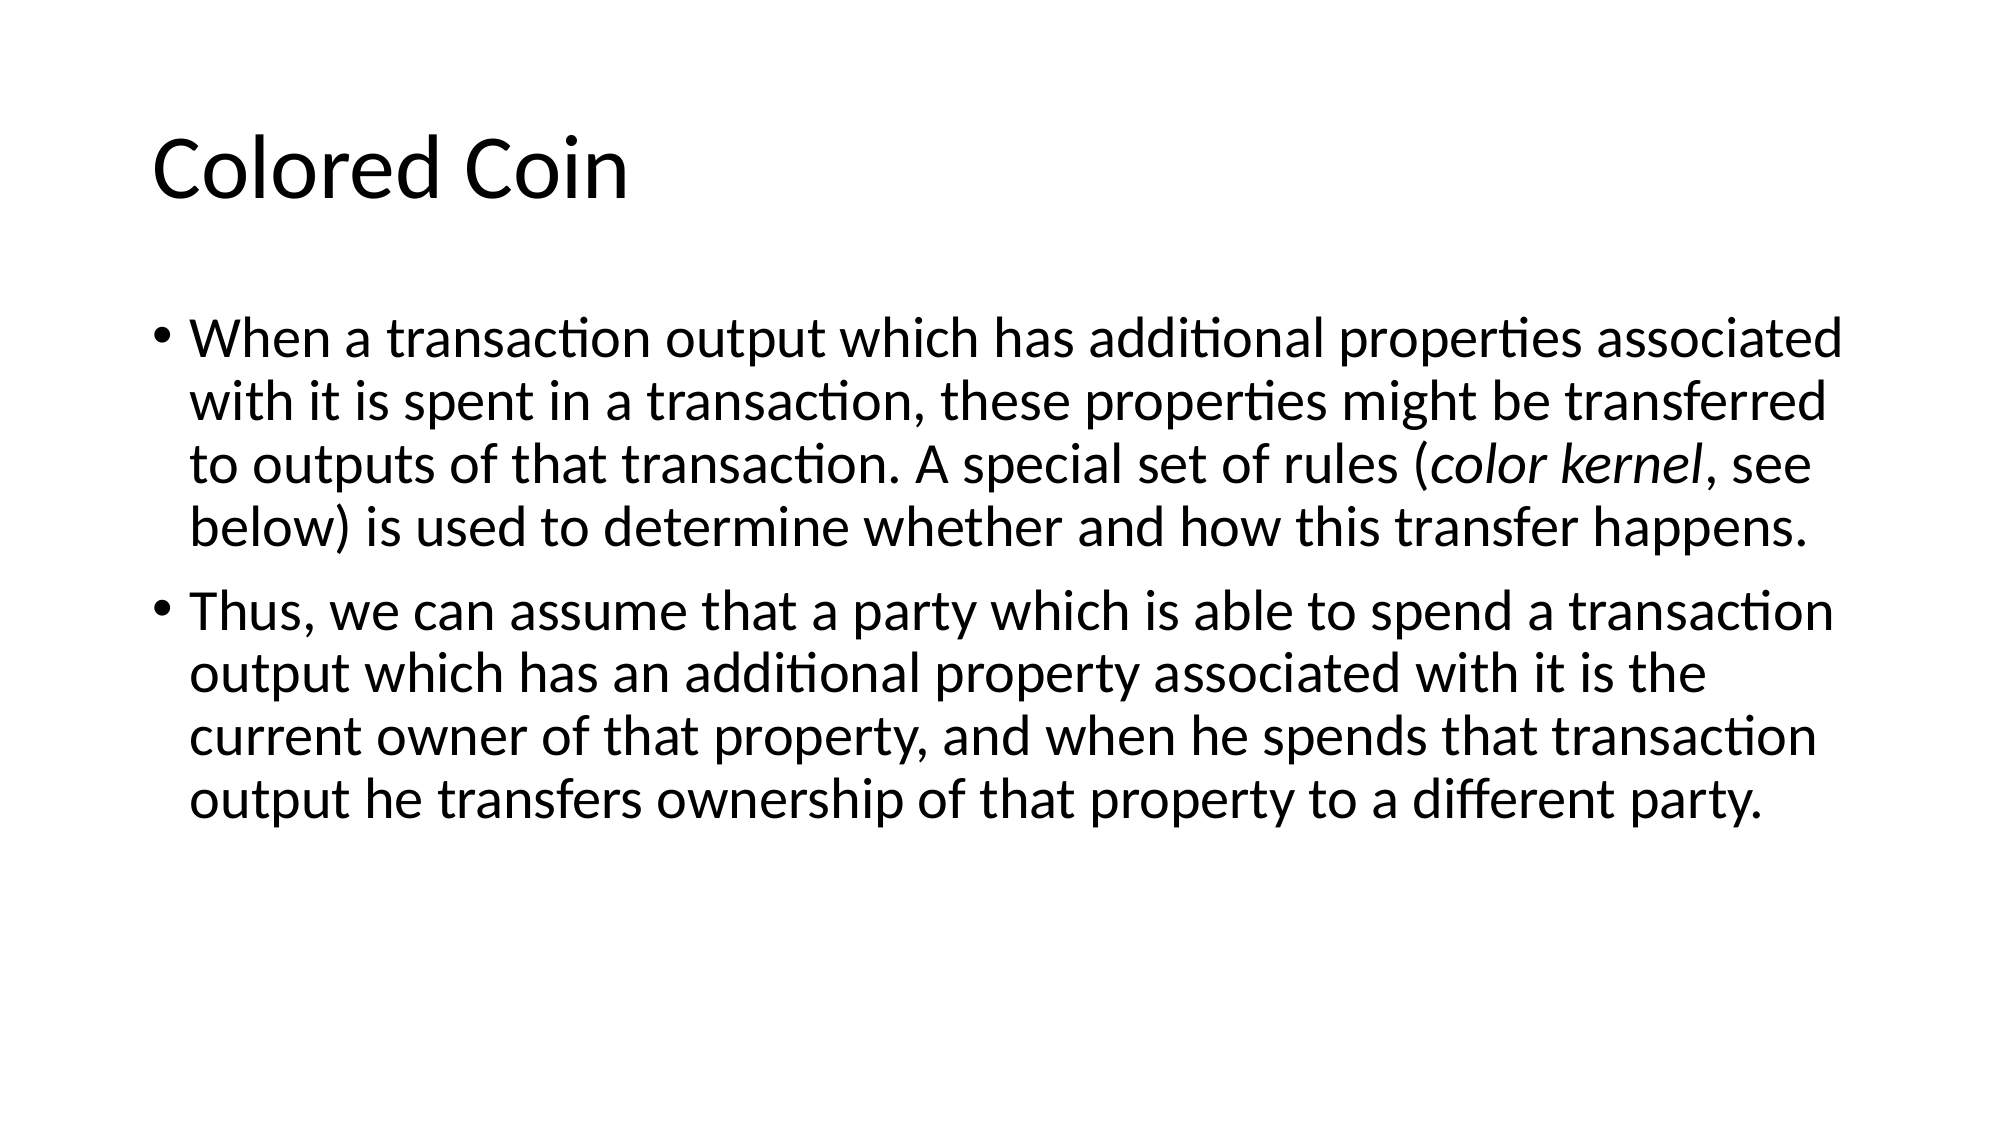

# Colored Coin
When a transaction output which has additional properties associated with it is spent in a transaction, these properties might be transferred to outputs of that transaction. A special set of rules (color kernel, see below) is used to determine whether and how this transfer happens.
Thus, we can assume that a party which is able to spend a transaction output which has an additional property associated with it is the current owner of that property, and when he spends that transaction output he transfers ownership of that property to a different party.